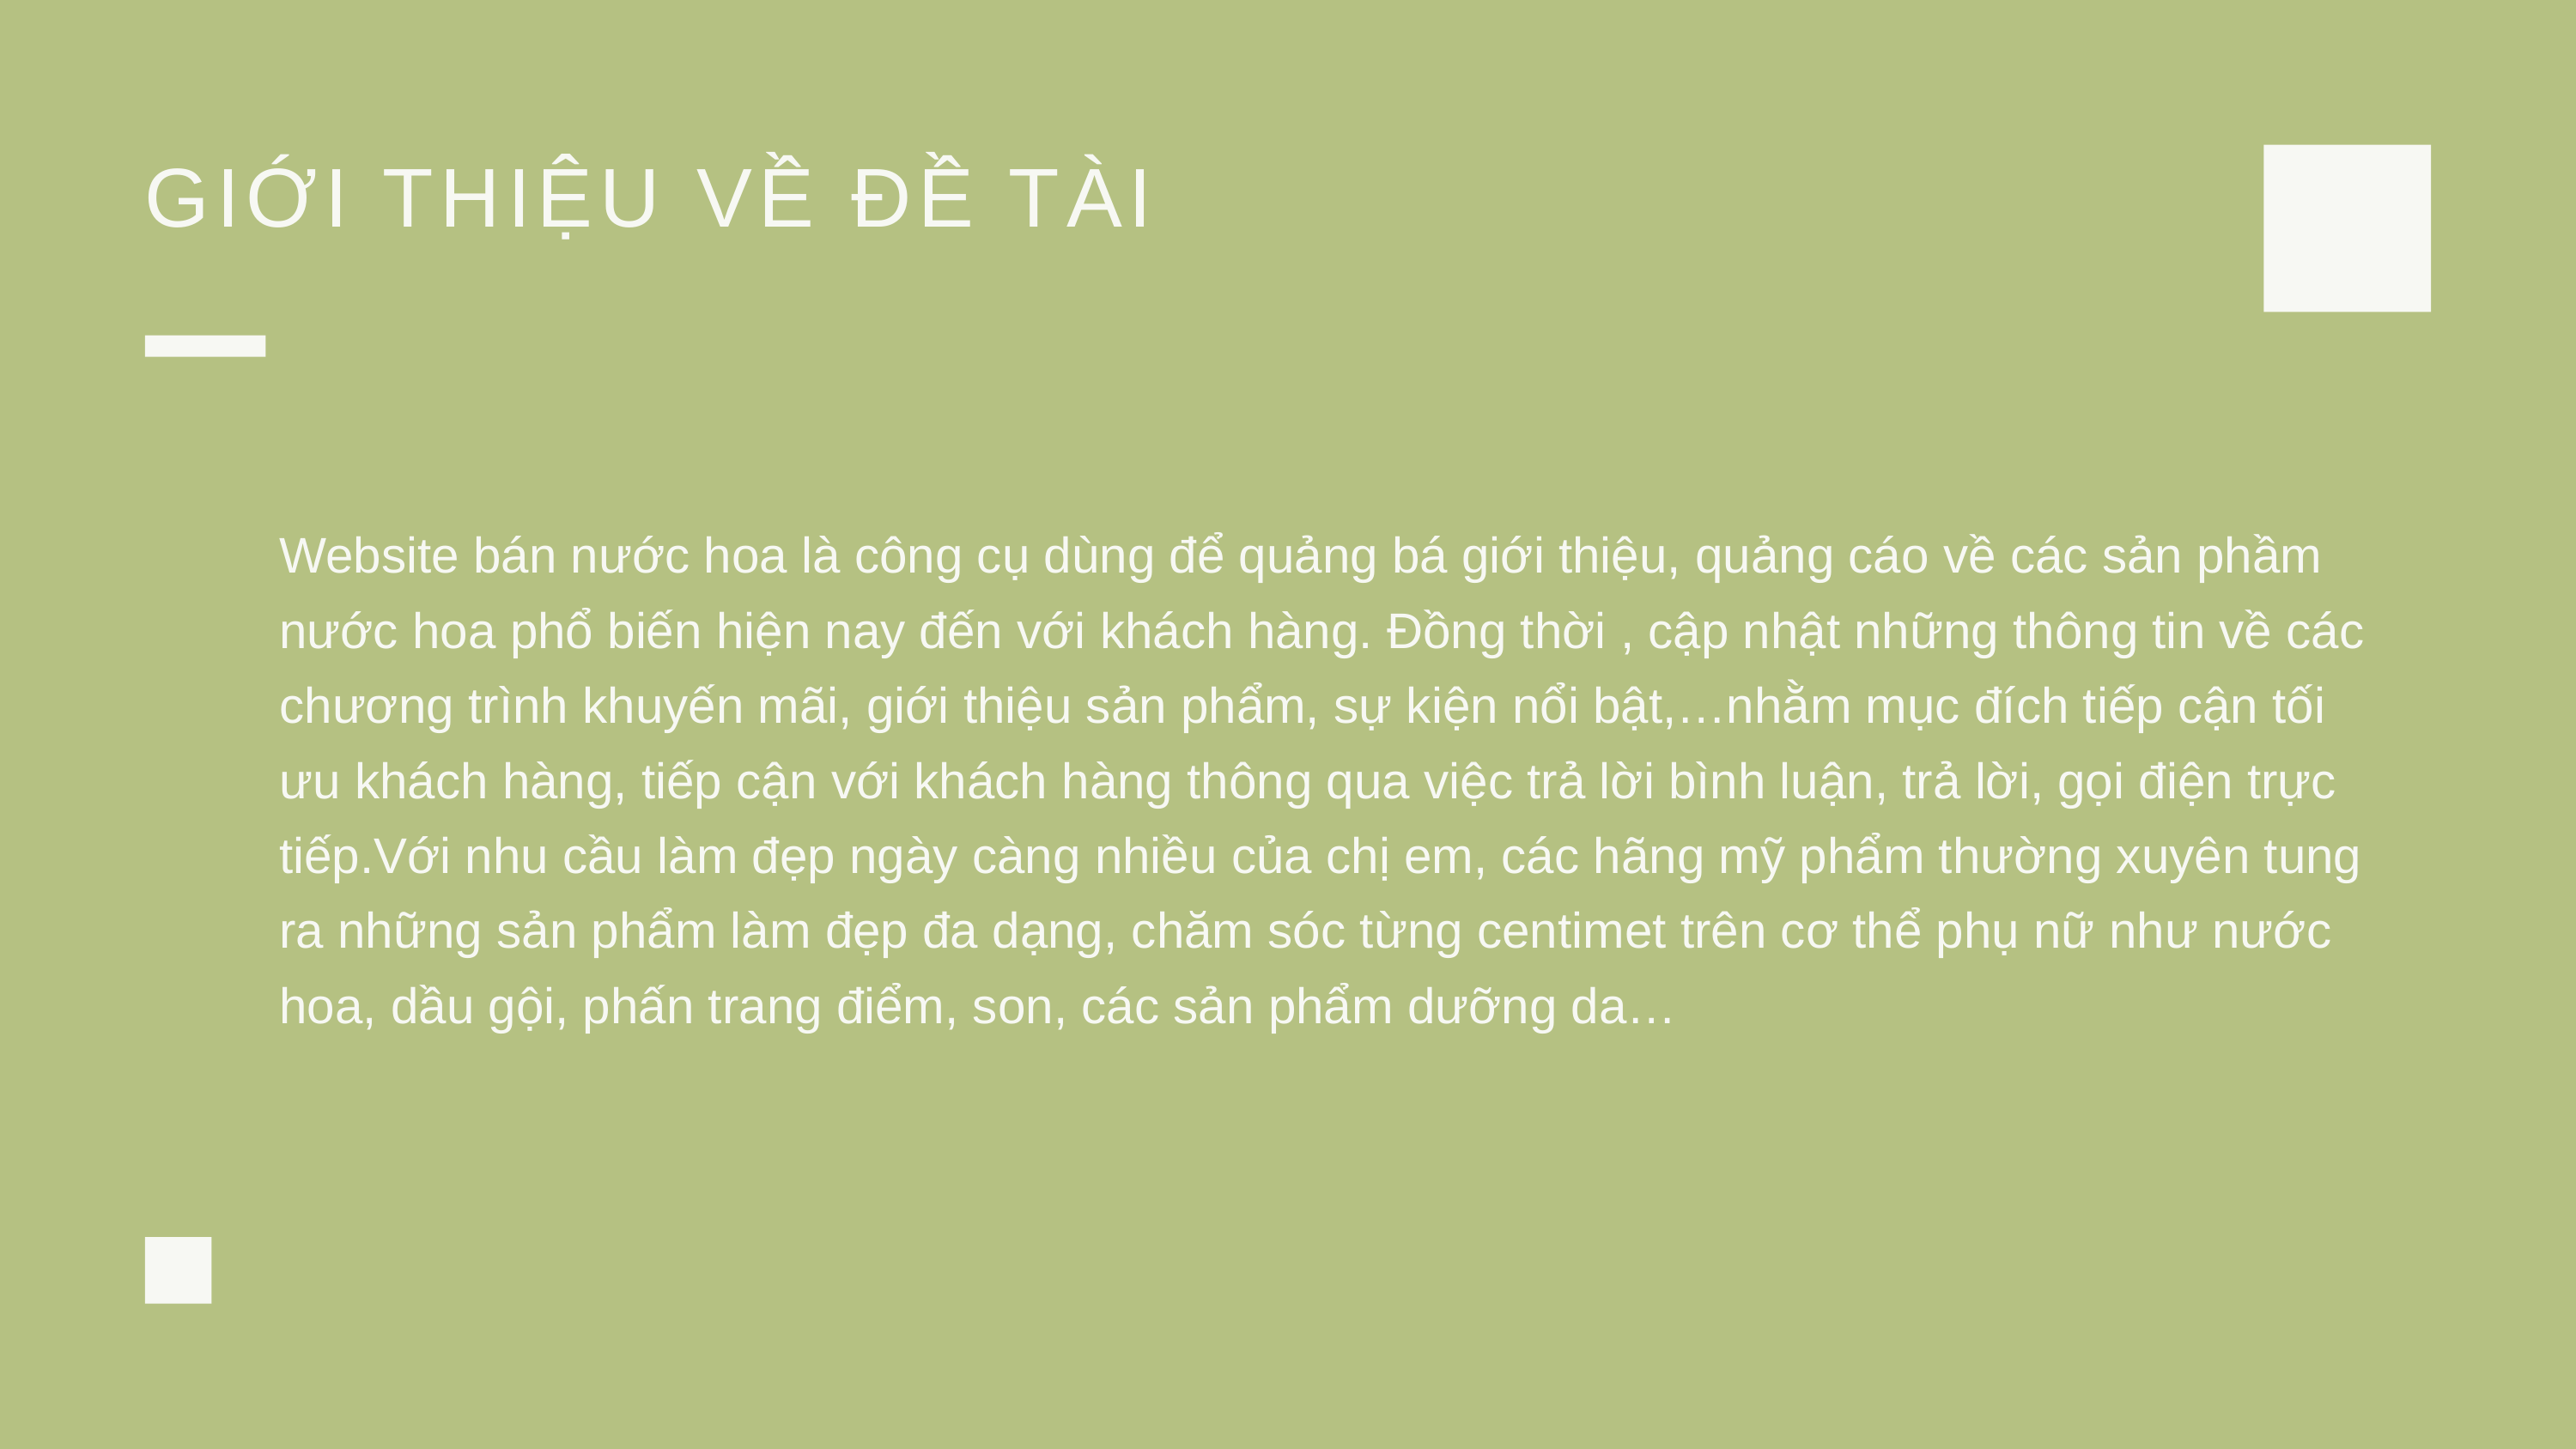

GIỚI THIỆU VỀ ĐỀ TÀI

Website bán nước hoa là công cụ dùng để quảng bá giới thiệu, quảng cáo về các sản phầm nước hoa phổ biến hiện nay đến với khách hàng. Đồng thời , cập nhật những thông tin về các chương trình khuyến mãi, giới thiệu sản phẩm, sự kiện nổi bật,…nhằm mục đích tiếp cận tối ưu khách hàng, tiếp cận với khách hàng thông qua việc trả lời bình luận, trả lời, gọi điện trực tiếp.Với nhu cầu làm đẹp ngày càng nhiều của chị em, các hãng mỹ phẩm thường xuyên tung ra những sản phẩm làm đẹp đa dạng, chăm sóc từng centimet trên cơ thể phụ nữ như nước hoa, dầu gội, phấn trang điểm, son, các sản phẩm dưỡng da…